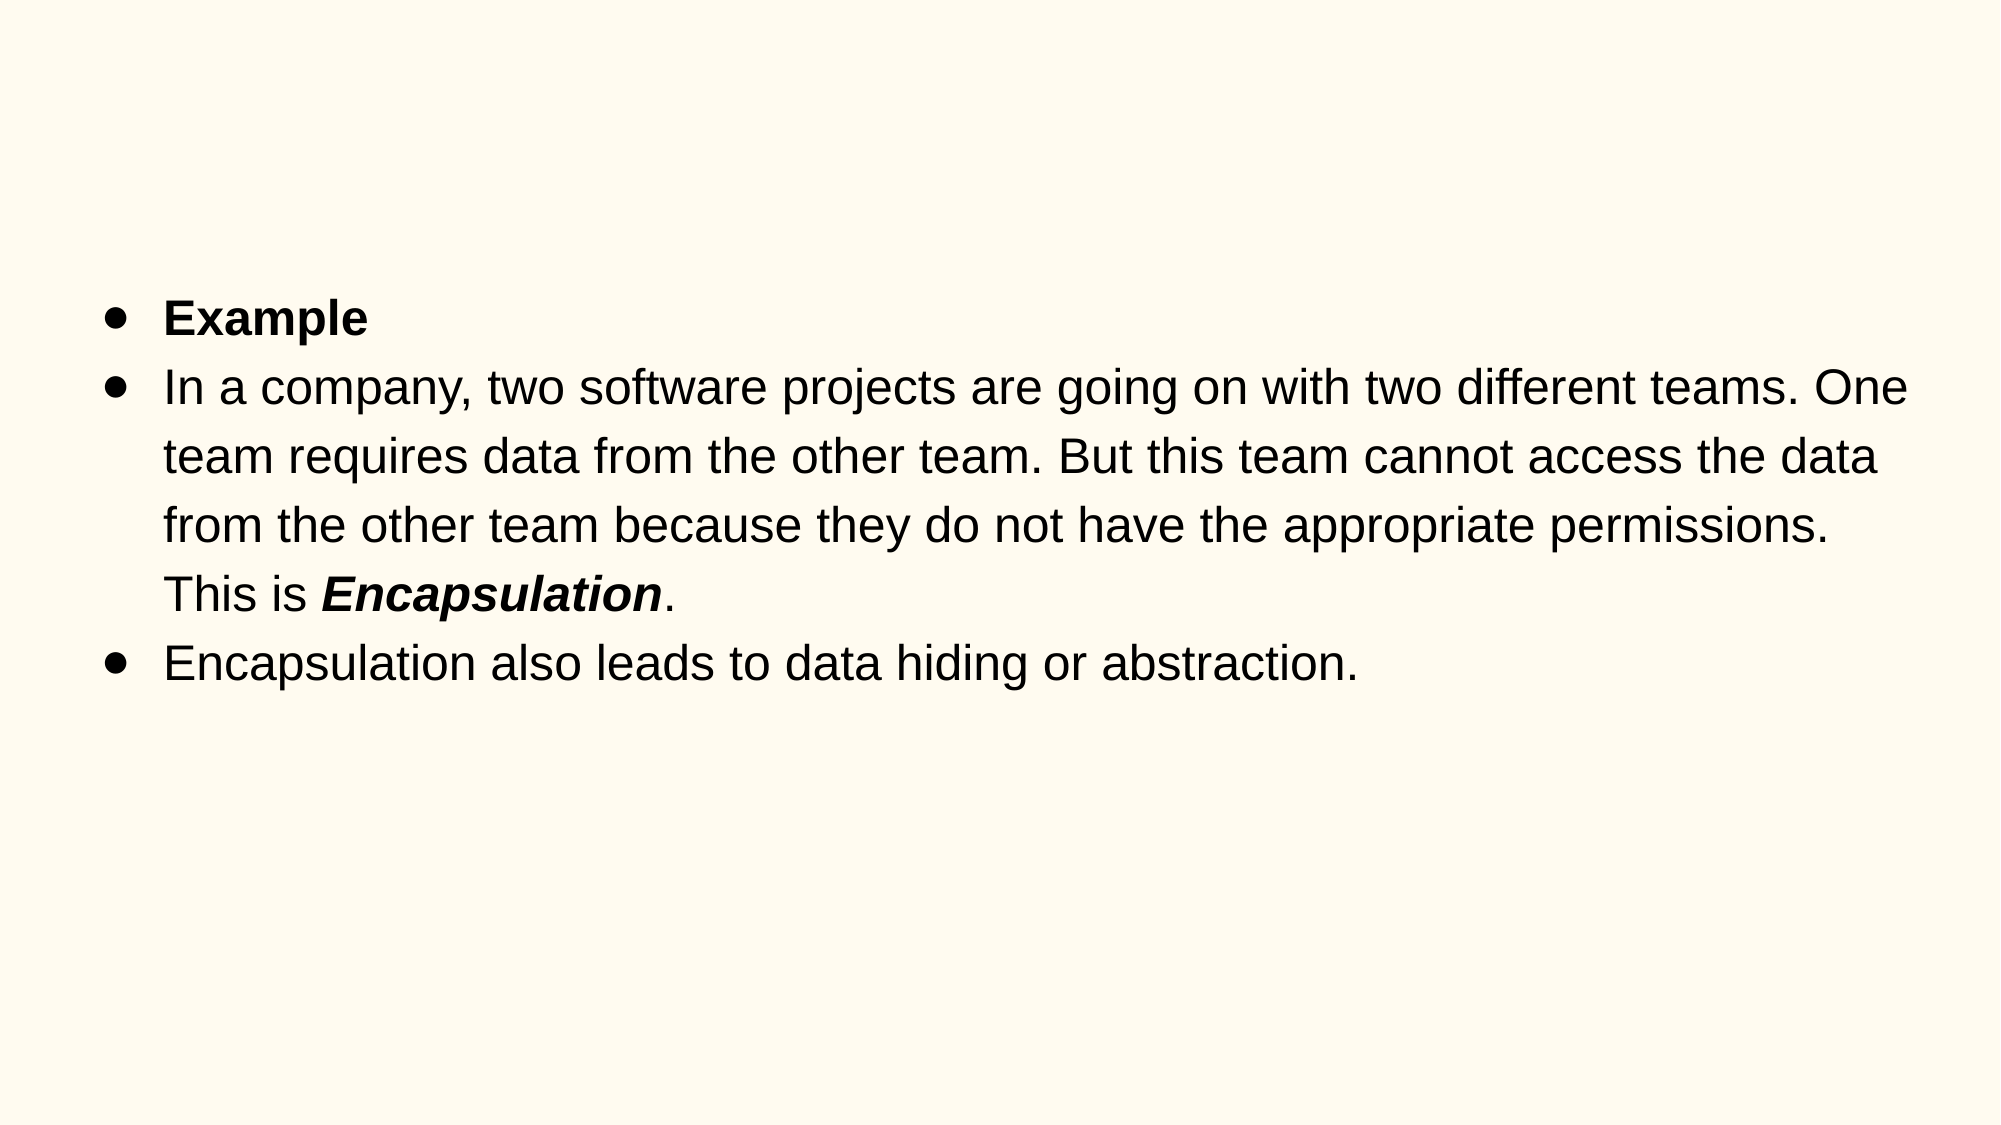

#
Example
In a company, two software projects are going on with two different teams. One team requires data from the other team. But this team cannot access the data from the other team because they do not have the appropriate permissions. This is Encapsulation.
Encapsulation also leads to data hiding or abstraction.